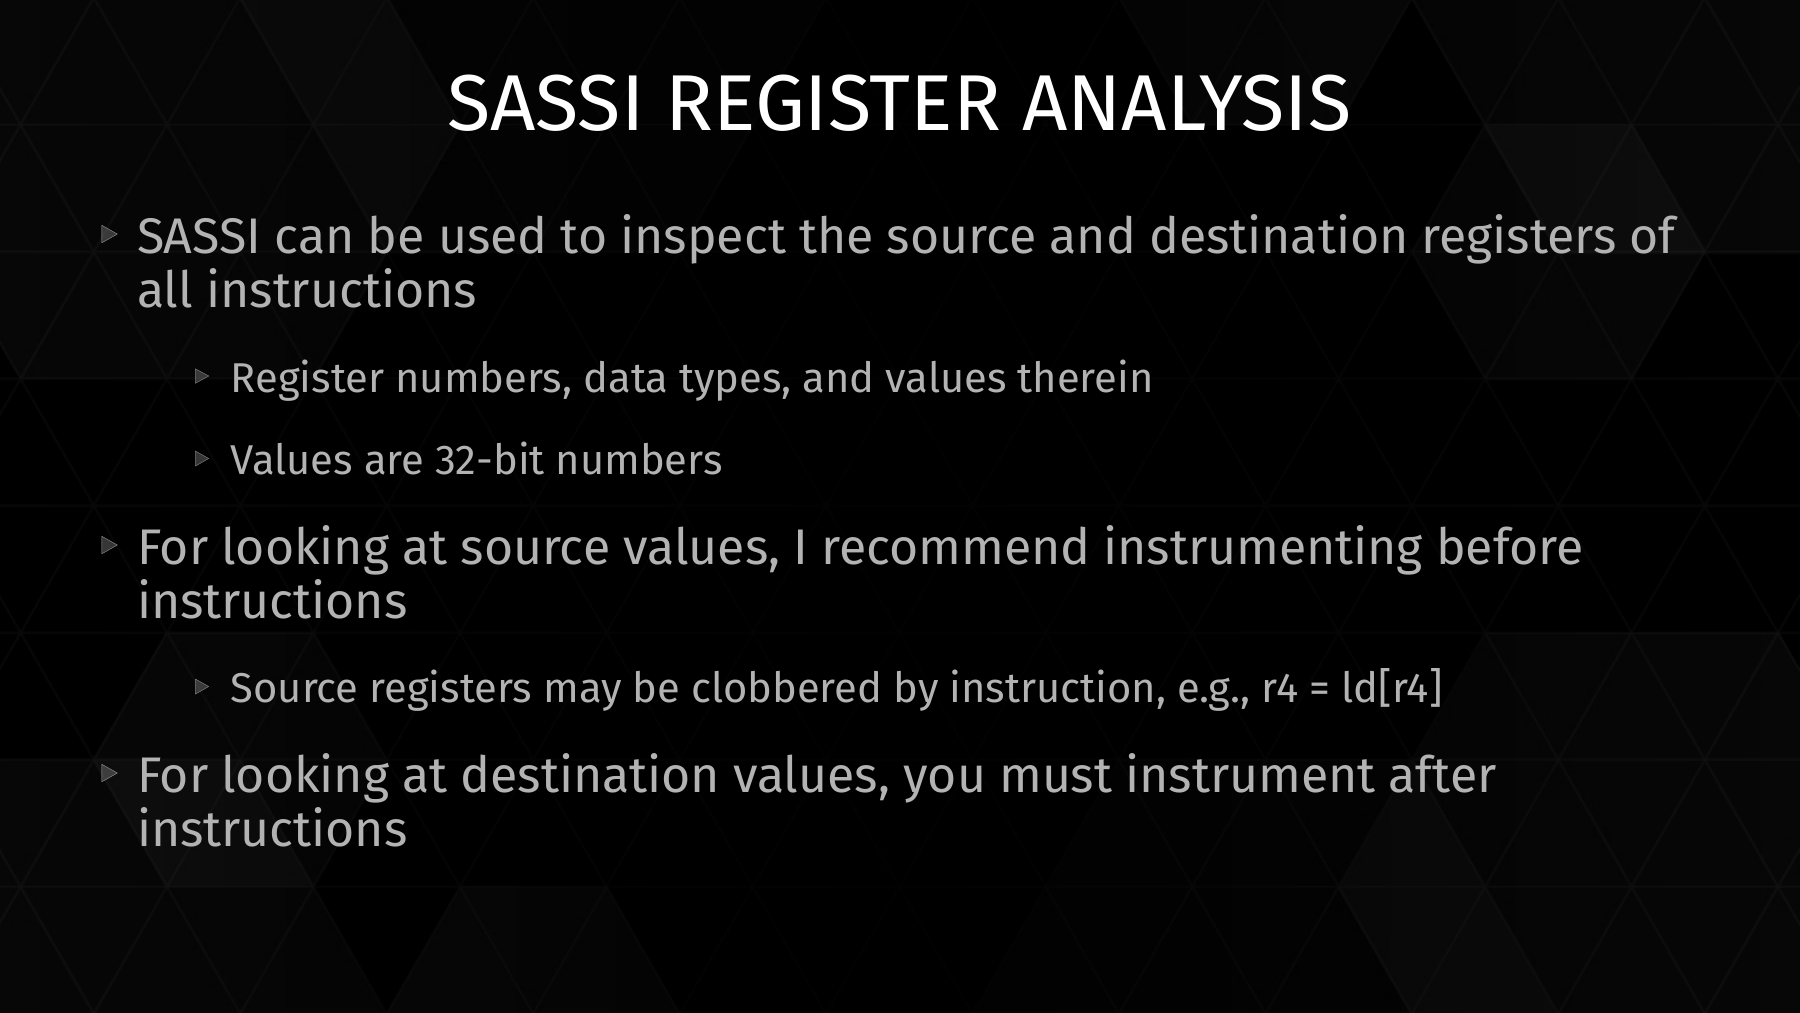

# SASSI register analysis
SASSI can be used to inspect the source and destination registers of all instructions
Register numbers, data types, and values therein
Values are 32-bit numbers
For looking at source values, I recommend instrumenting before instructions
Source registers may be clobbered by instruction, e.g., r4 = ld[r4]
For looking at destination values, you must instrument after instructions
83